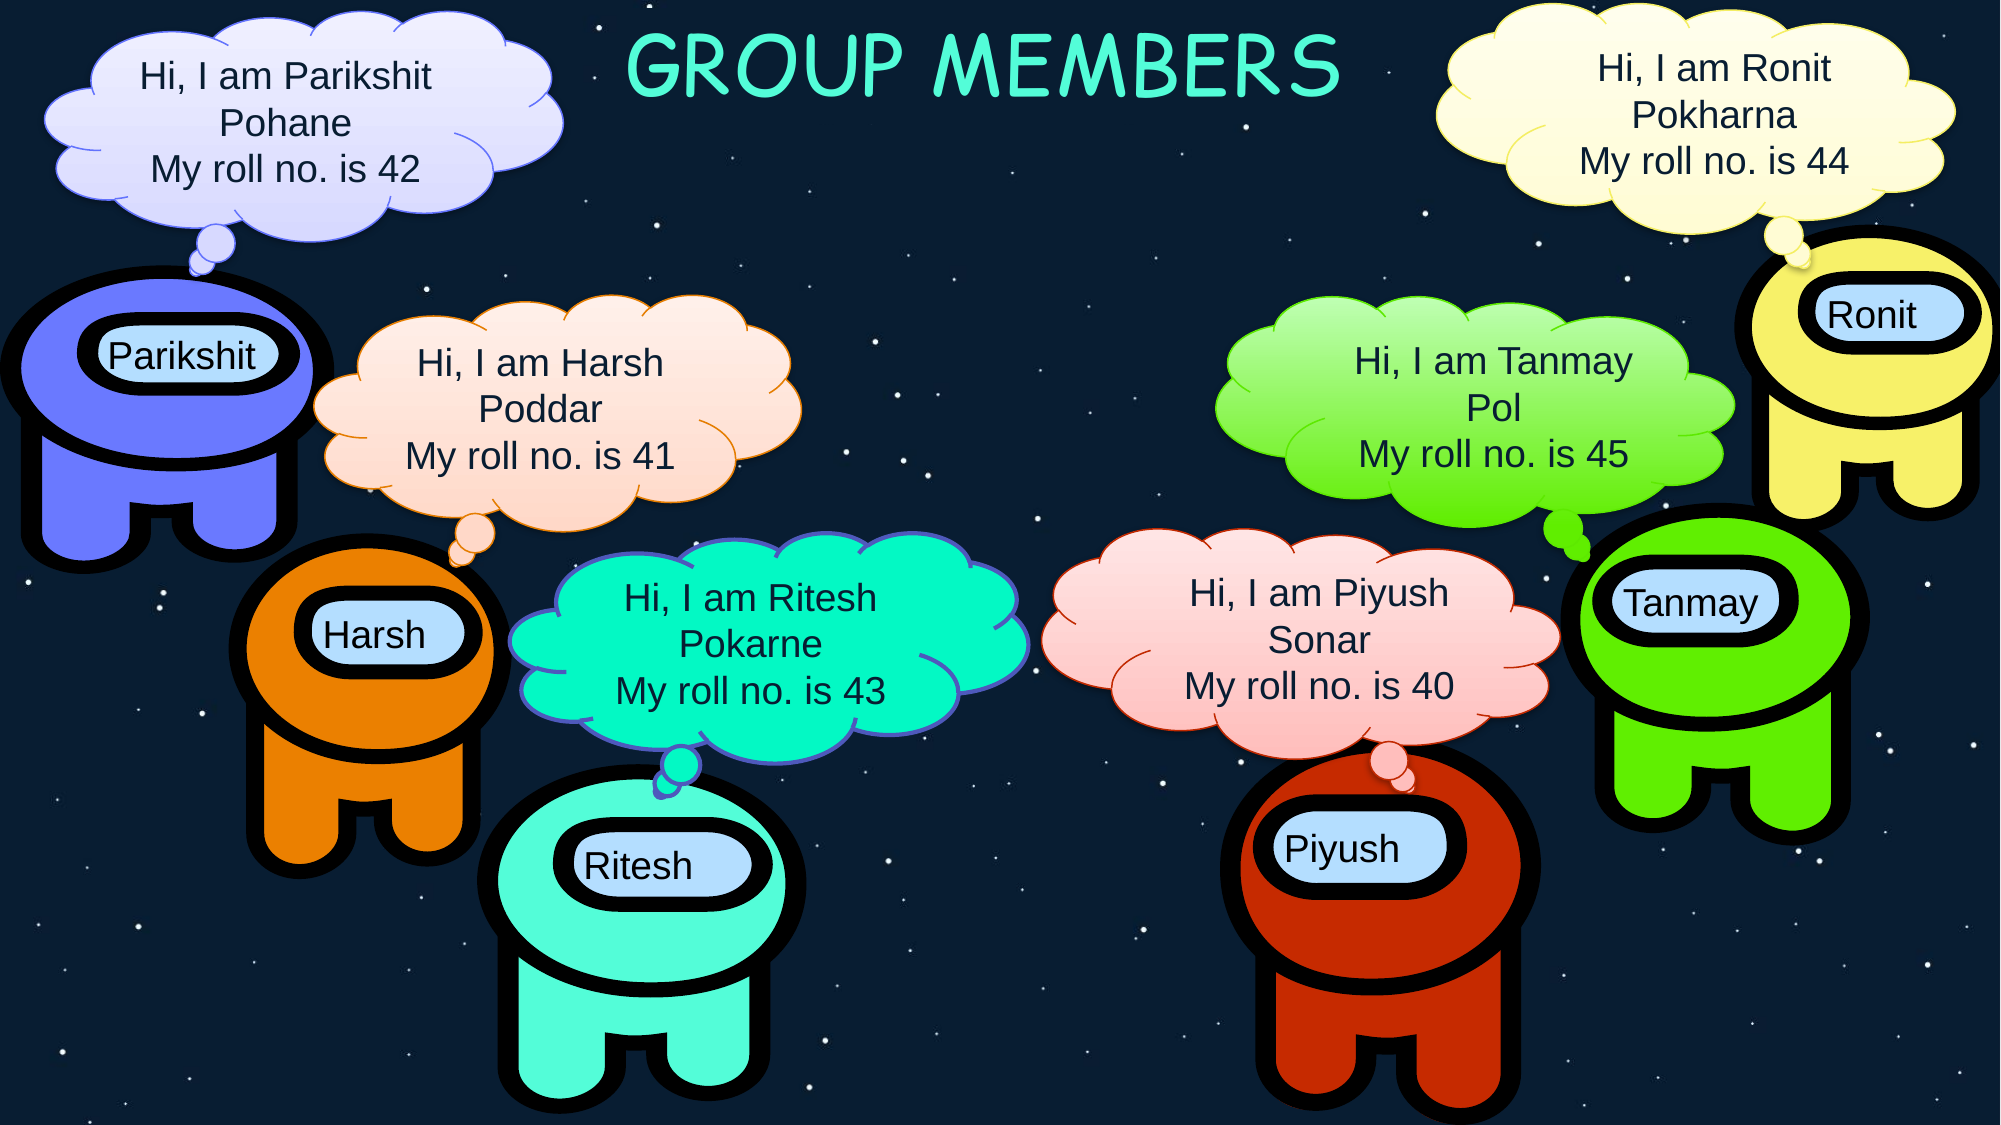

GROUP MEMBERS
Hi, I am Ronit Pokharna
My roll no. is 44
Hi, I am Parikshit Pohane
My roll no. is 42

Ronit

Parikshit
Hi, I am Harsh Poddar
My roll no. is 41
Hi, I am Tanmay Pol
My roll no. is 45

Tanmay
Hi, I am Piyush Sonar
My roll no. is 40
Hi, I am Ritesh Pokarne
My roll no. is 43

Harsh

Piyush

Ritesh